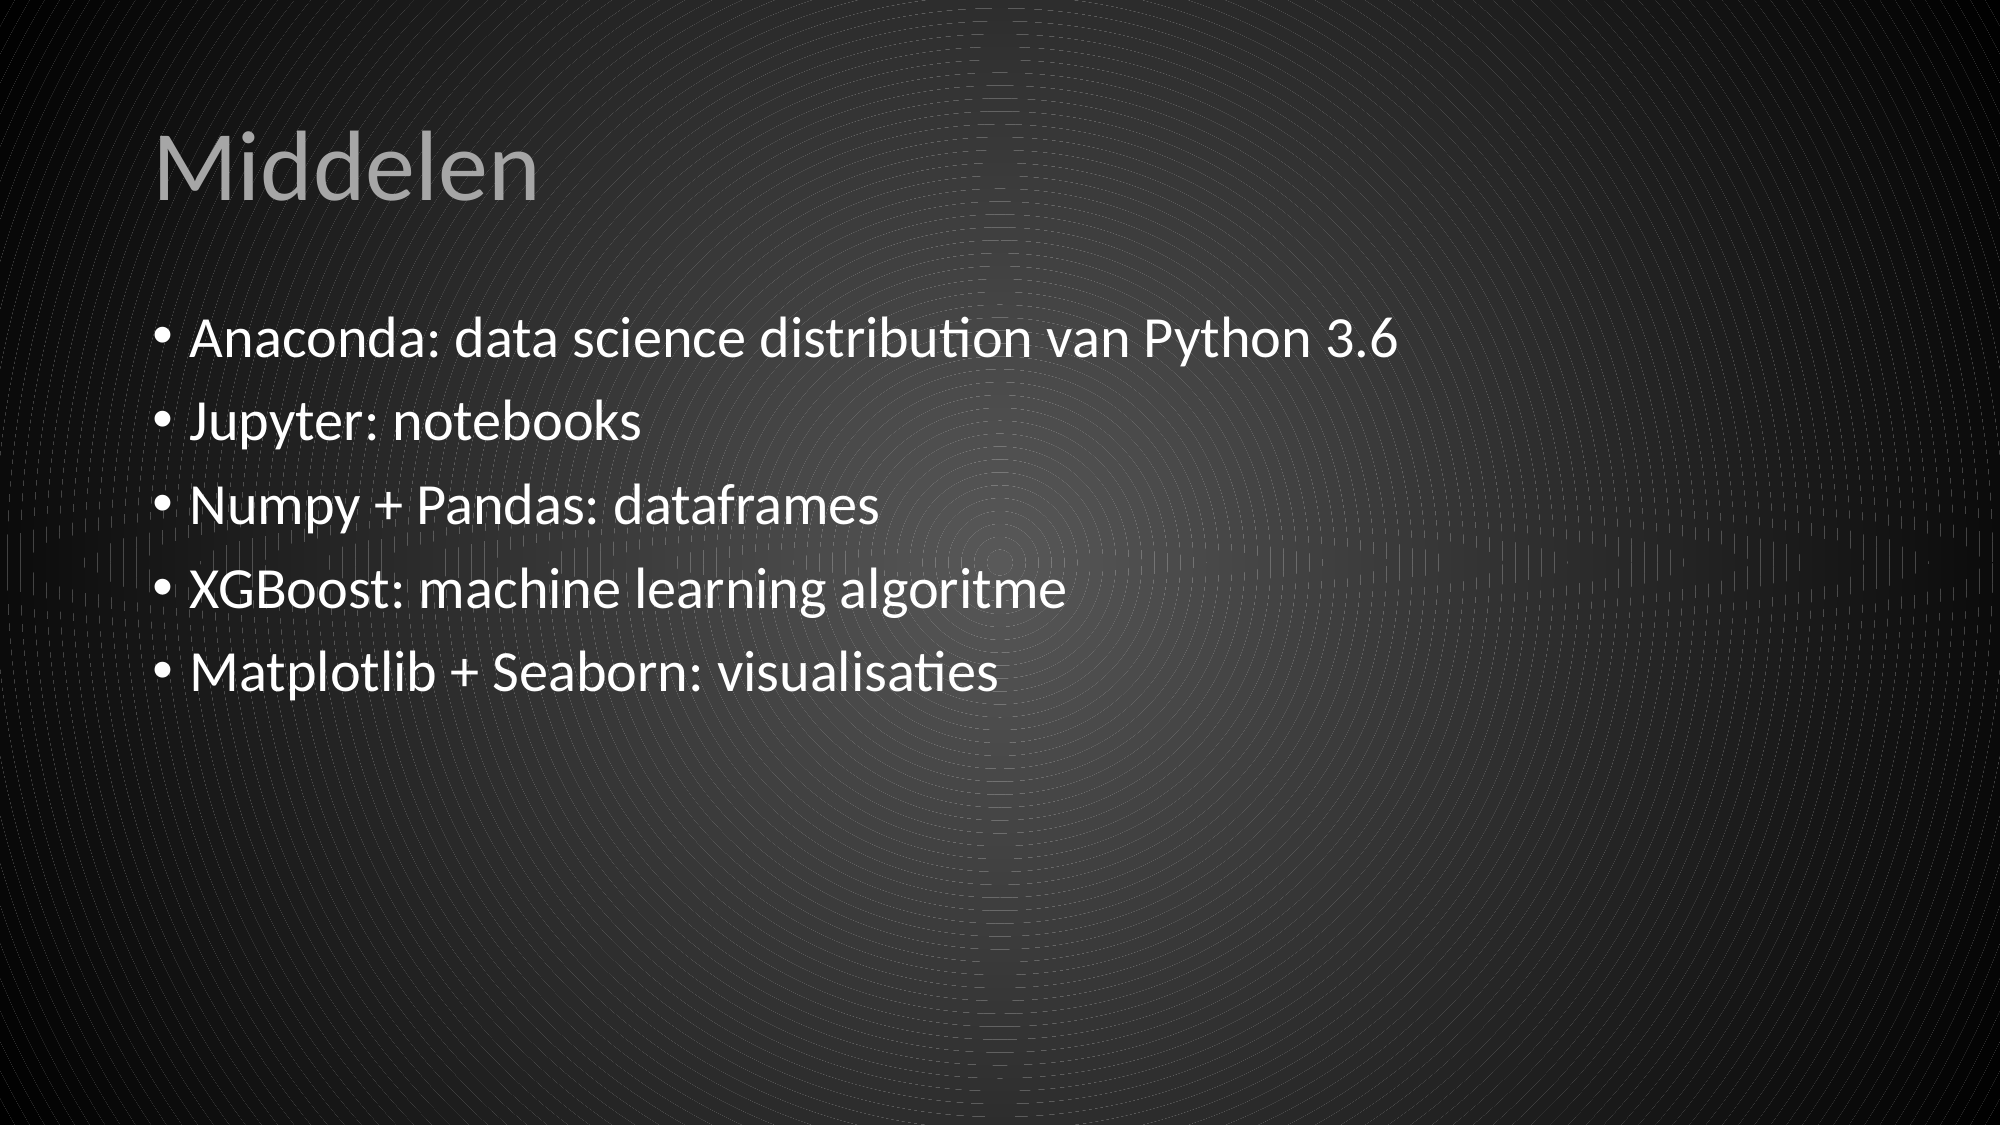

# Middelen
Anaconda: data science distribution van Python 3.6
Jupyter: notebooks
Numpy + Pandas: dataframes
XGBoost: machine learning algoritme
Matplotlib + Seaborn: visualisaties